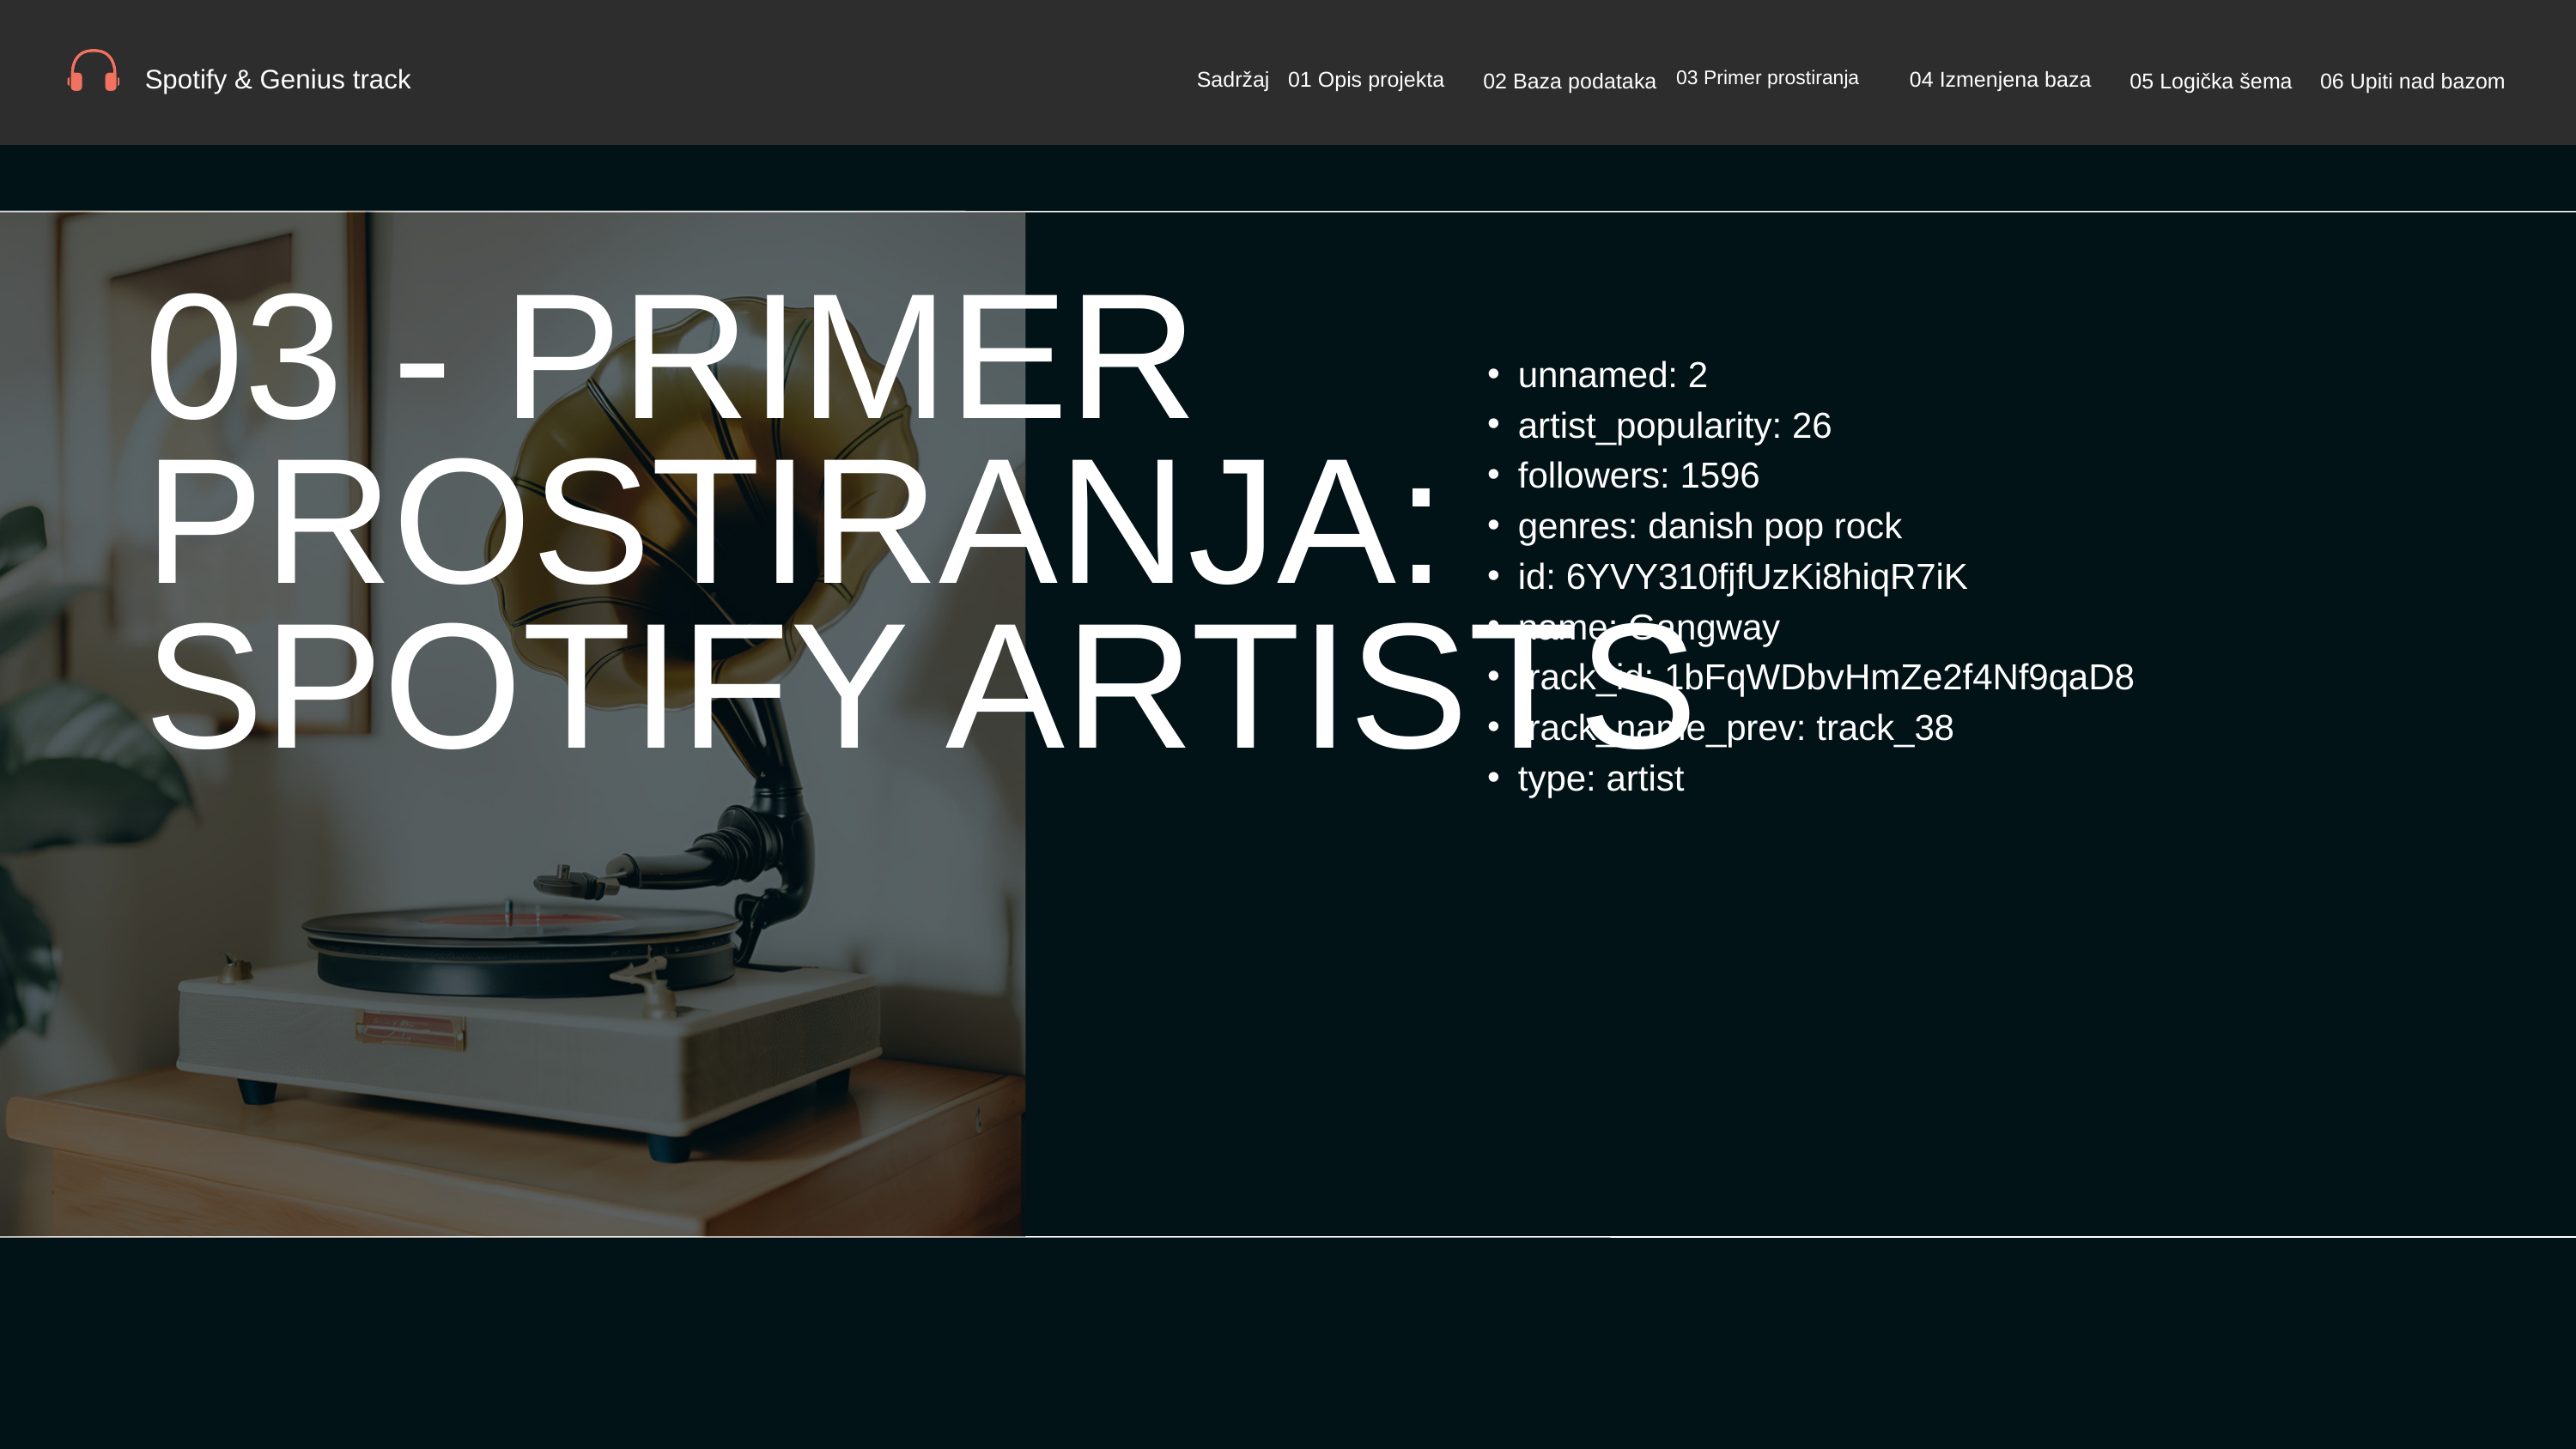

Spotify & Genius track
Sadržaj
01 Opis projekta
03 Primer prostiranja
04 Izmenjena baza
02 Baza podataka
05 Logička šema
06 Upiti nad bazom

03 - PRIMER PROSTIRANJA: SPOTIFY ARTISTS
unnamed: 2
artist_popularity: 26
followers: 1596
genres: danish pop rock
id: 6YVY310fjfUzKi8hiqR7iK
name: Gangway
track_id: 1bFqWDbvHmZe2f4Nf9qaD8
track_name_prev: track_38
type: artist